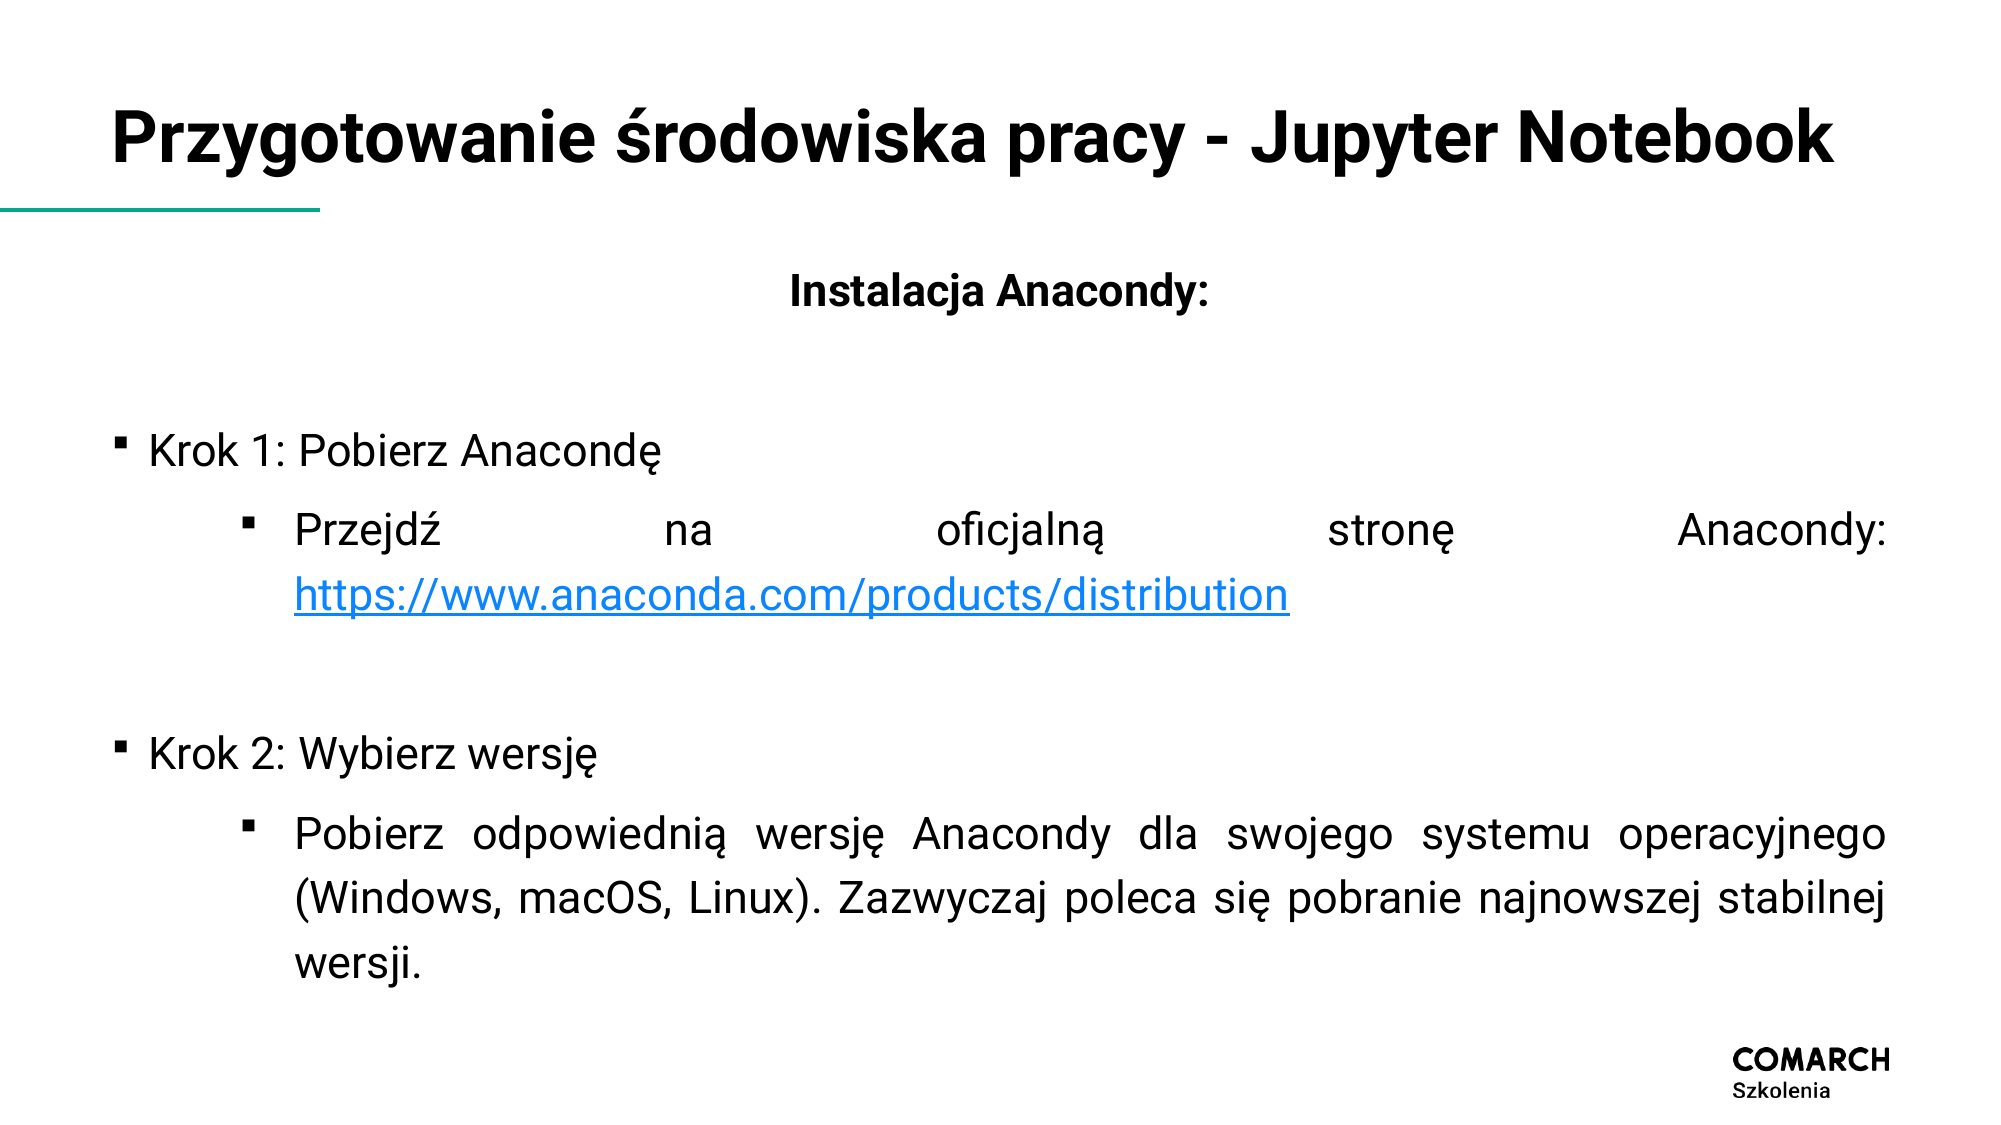

# Przygotowanie środowiska pracy - Jupyter Notebook
Instalacja Anacondy:

Krok 1: Pobierz Anacondę
Przejdź na oficjalną stronę Anacondy: https://www.anaconda.com/products/distribution

Krok 2: Wybierz wersję
Pobierz odpowiednią wersję Anacondy dla swojego systemu operacyjnego (Windows, macOS, Linux). Zazwyczaj poleca się pobranie najnowszej stabilnej wersji.